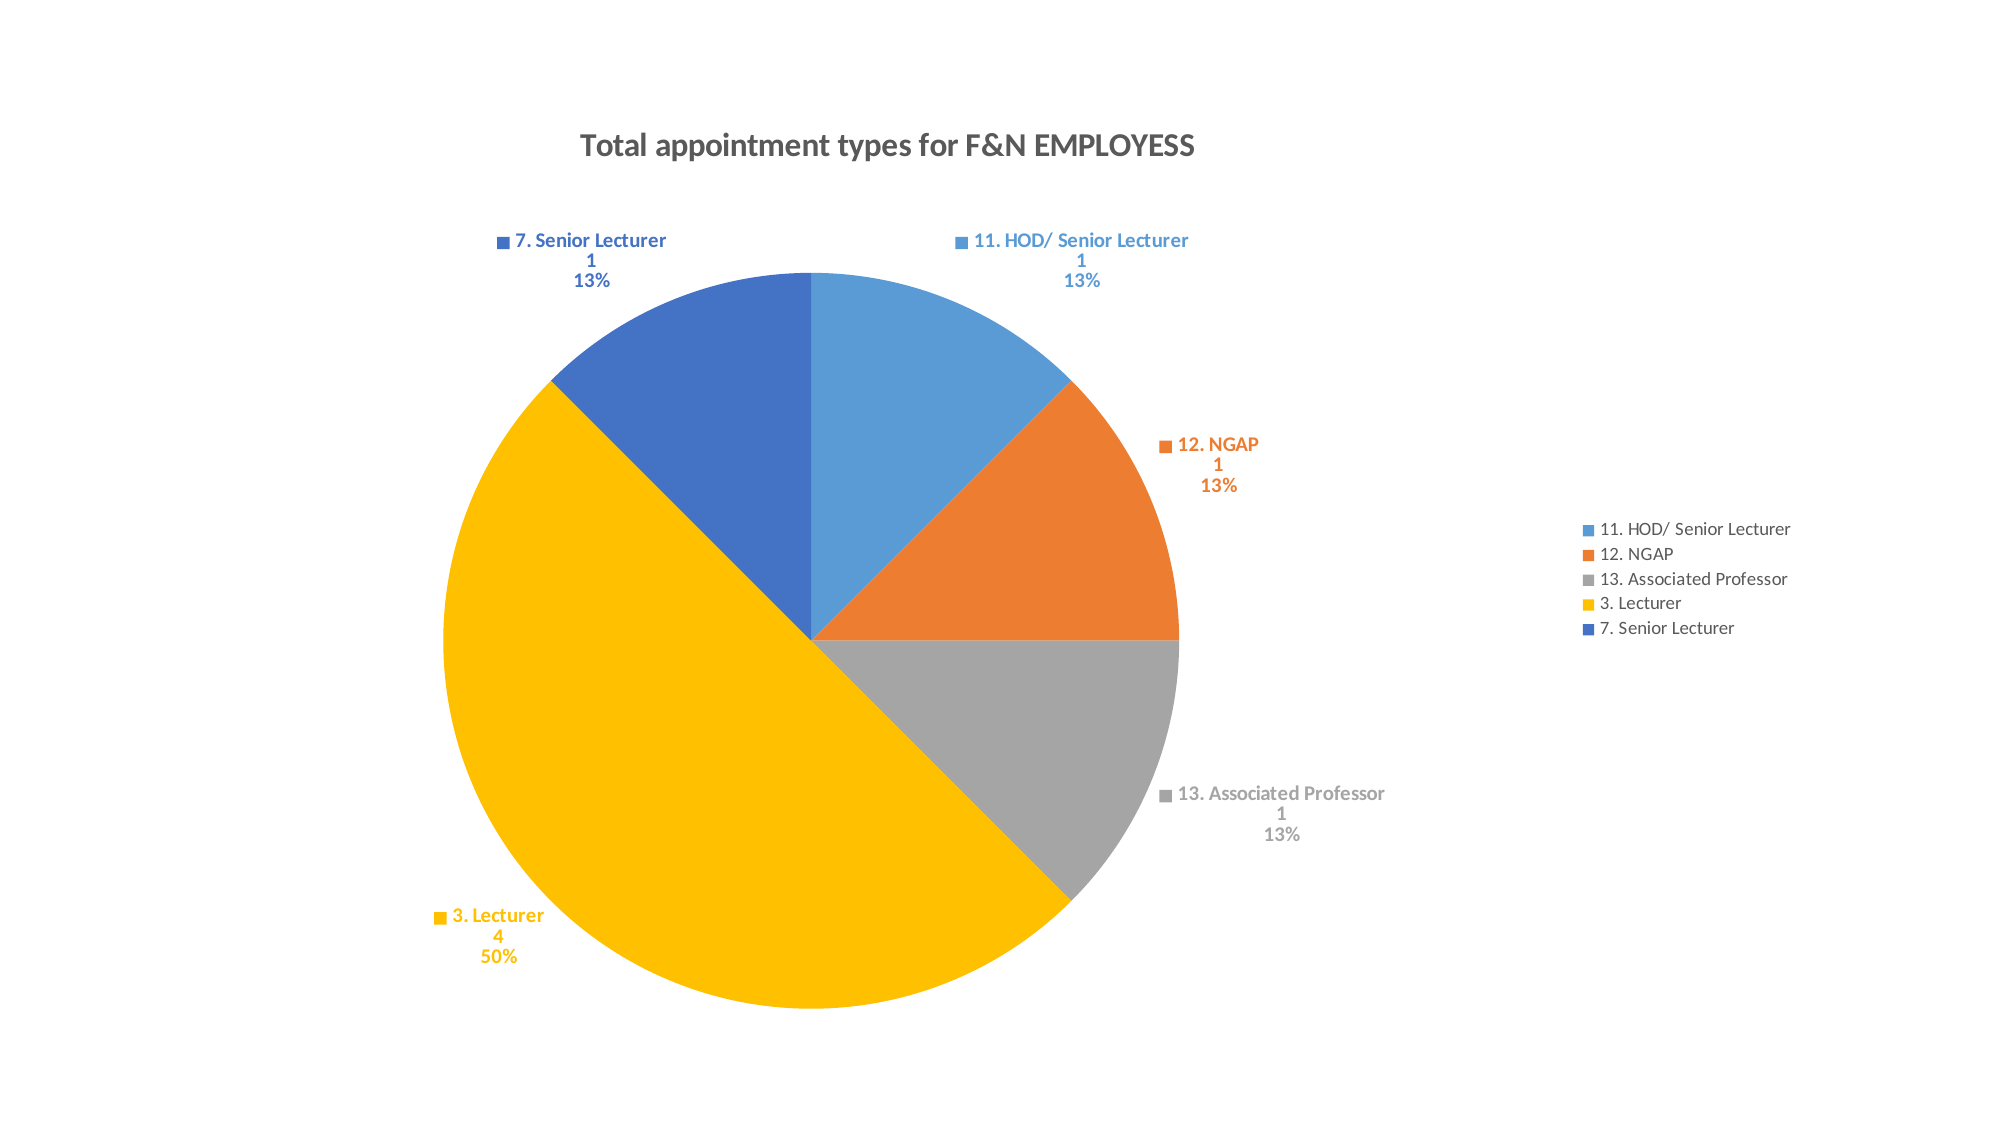

### Chart: Total appointment types for F&N EMPLOYESS

| Category | Total |
|---|---|
| 11. HOD/ Senior Lecturer | 1.0 |
| 12. NGAP | 1.0 |
| 13. Associated Professor | 1.0 |
| 3. Lecturer | 4.0 |
| 7. Senior Lecturer | 1.0 |